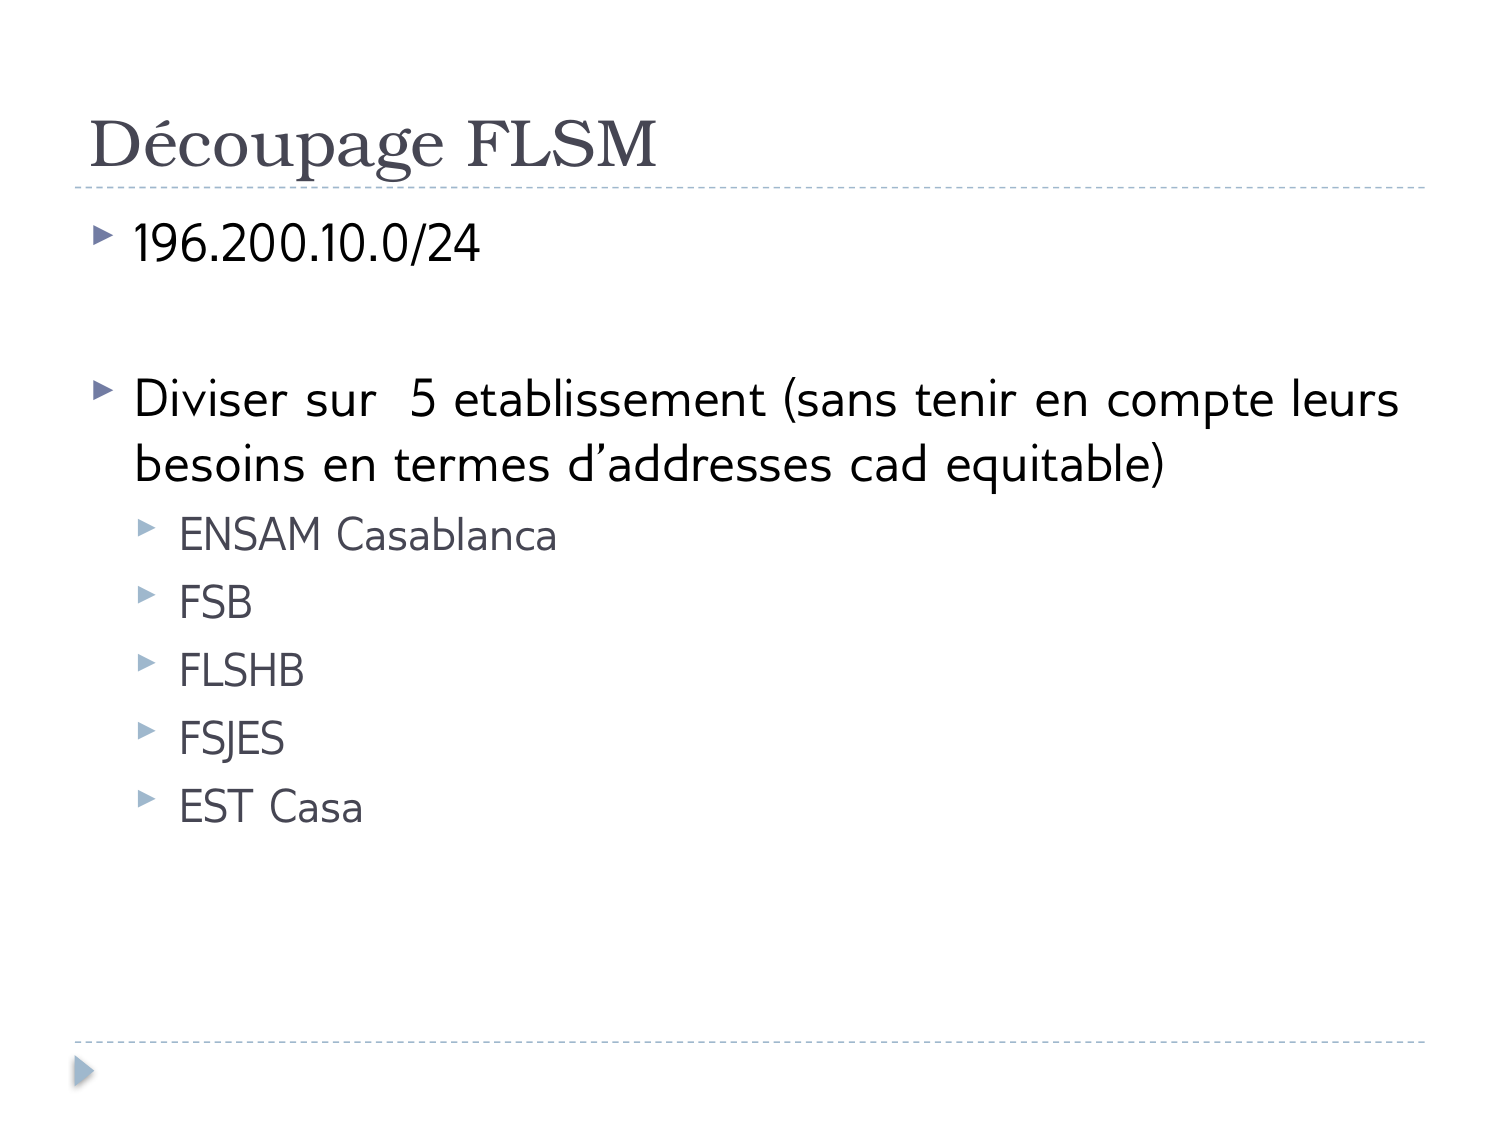

# Découpage FLSM
196.200.10.0/24

Diviser sur  5 etablissement (sans tenir en compte leurs besoins en termes d’addresses cad equitable)
ENSAM Casablanca
FSB
FLSHB
FSJES
EST Casa